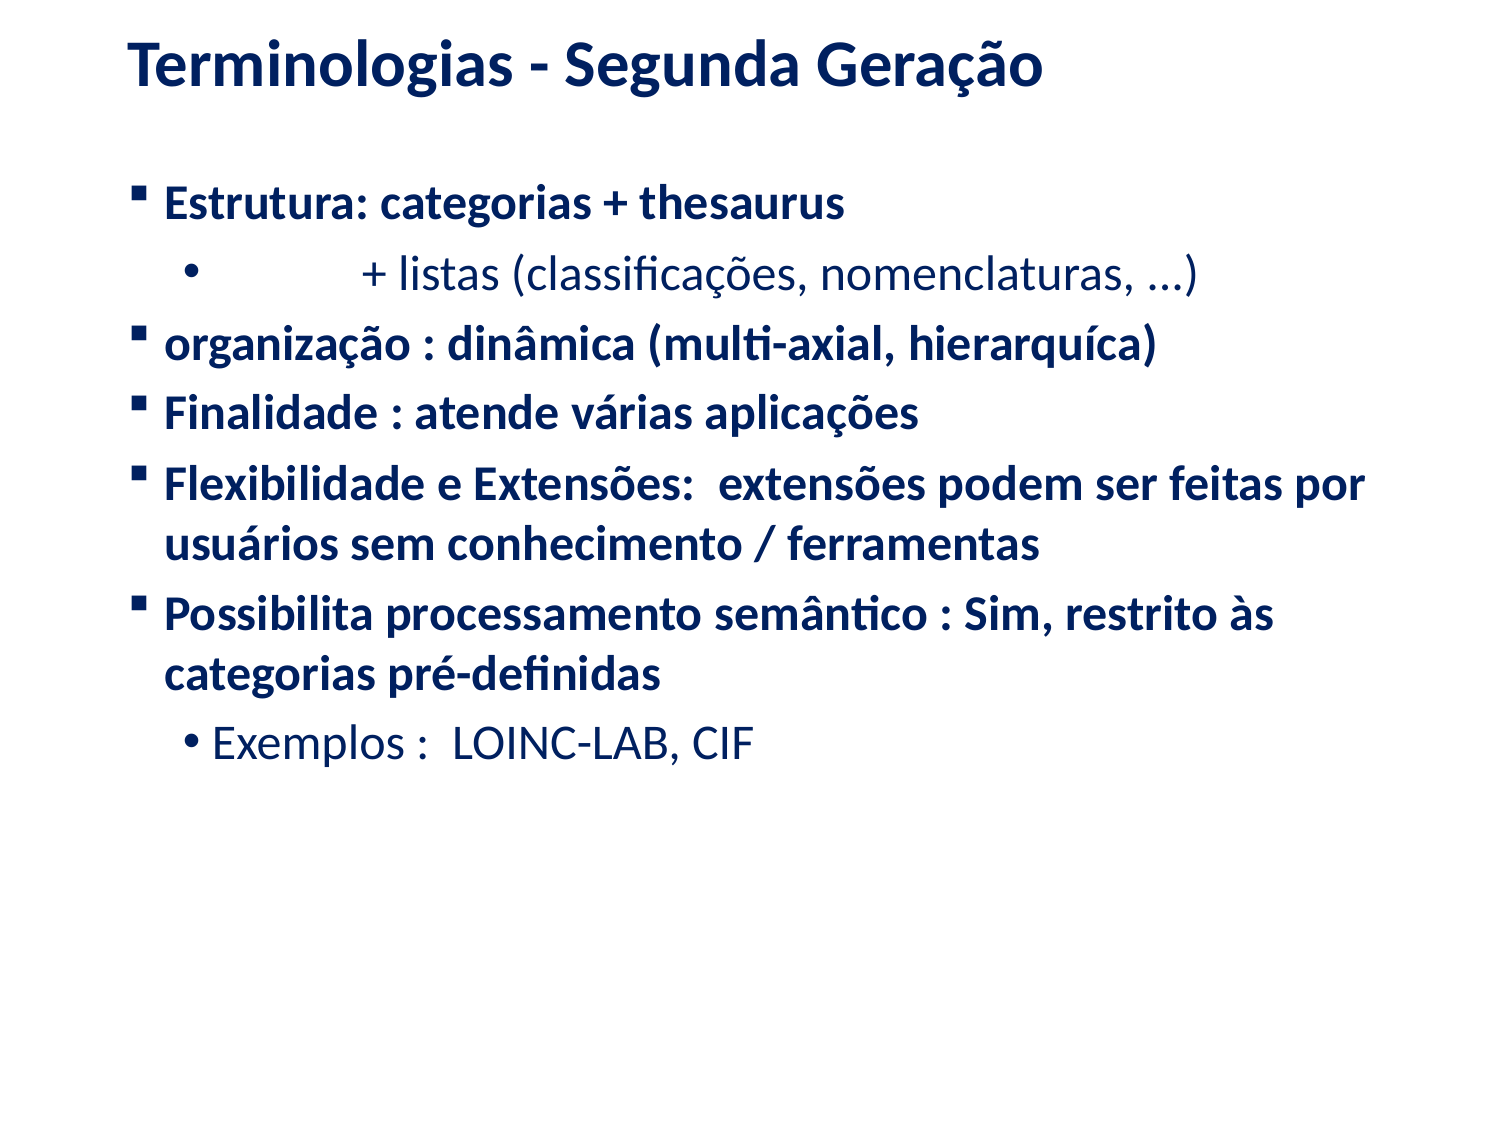

# Terminologias - Segunda Geração
Estrutura: categorias + thesaurus
	+ listas (classificações, nomenclaturas, ...)
organização : dinâmica (multi-axial, hierarquíca)
Finalidade : atende várias aplicações
Flexibilidade e Extensões:  extensões podem ser feitas por usuários sem conhecimento / ferramentas
Possibilita processamento semântico : Sim, restrito às categorias pré-definidas
Exemplos :  LOINC-LAB, CIF